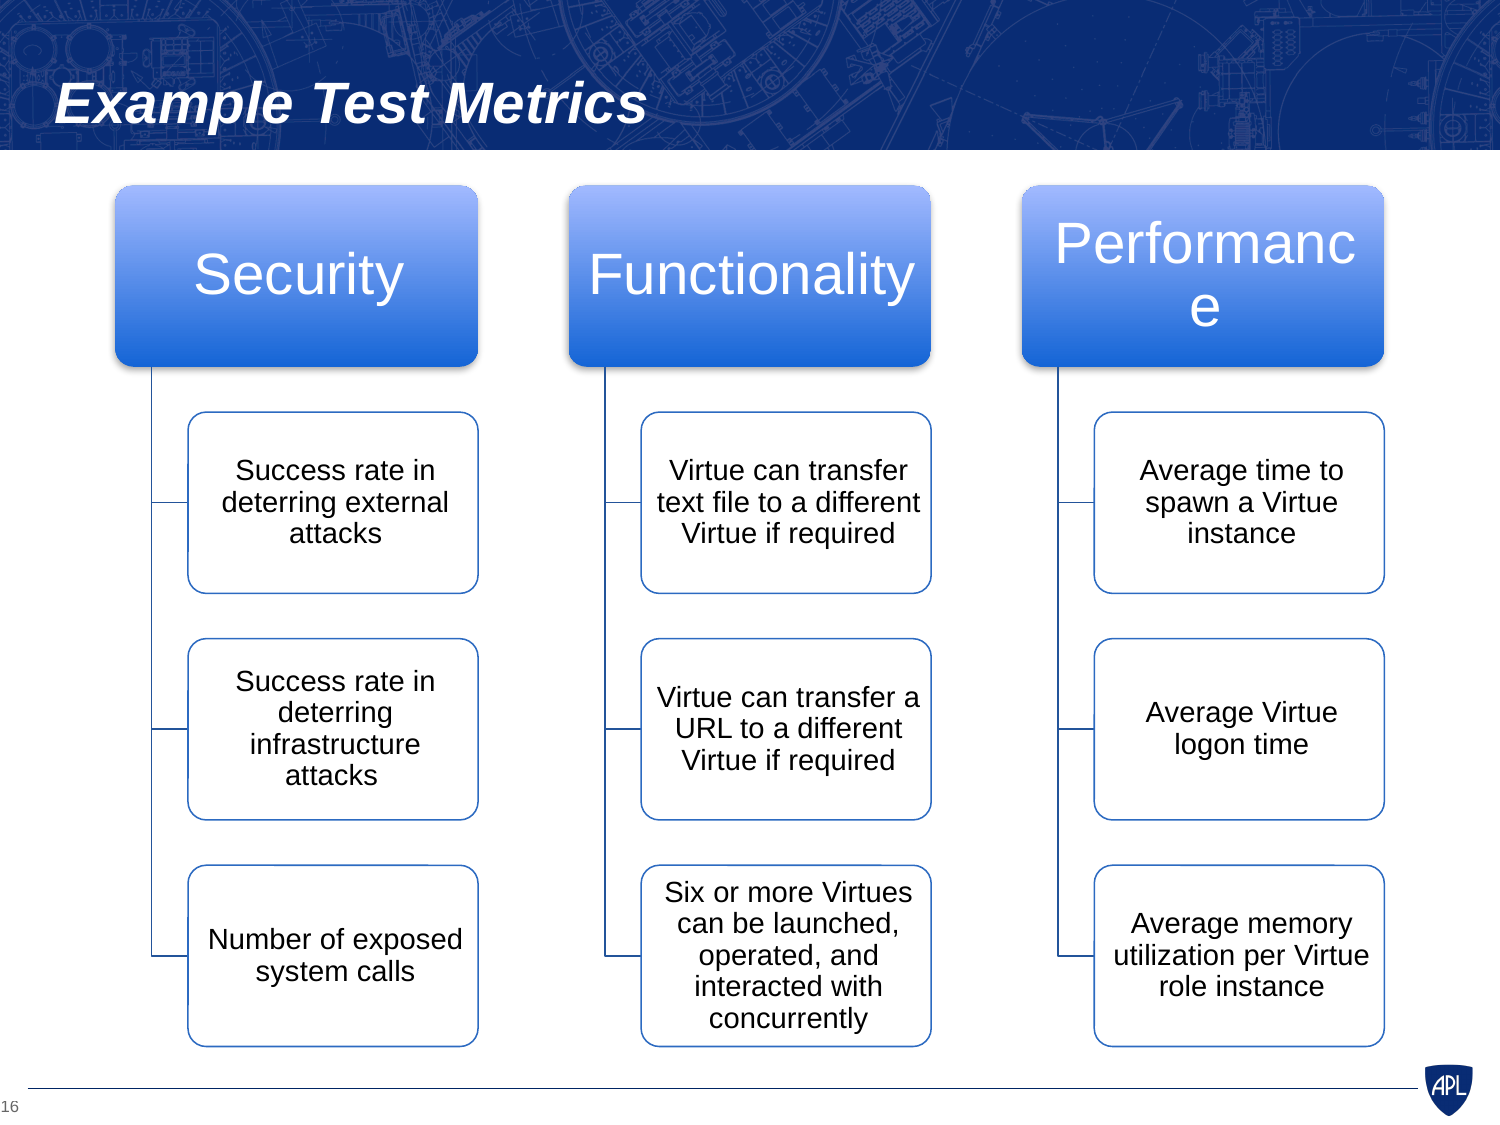

# Example Test Metrics
Security
Success rate in deterring external attacks
Success rate in deterring infrastructure attacks
Number of exposed system calls
Functionality
Virtue can transfer text file to a different Virtue if required
Virtue can transfer a URL to a different Virtue if required
Six or more Virtues can be launched, operated, and interacted with concurrently
Performance
Average time to spawn a Virtue instance
Average Virtue logon time
Average memory utilization per Virtue role instance